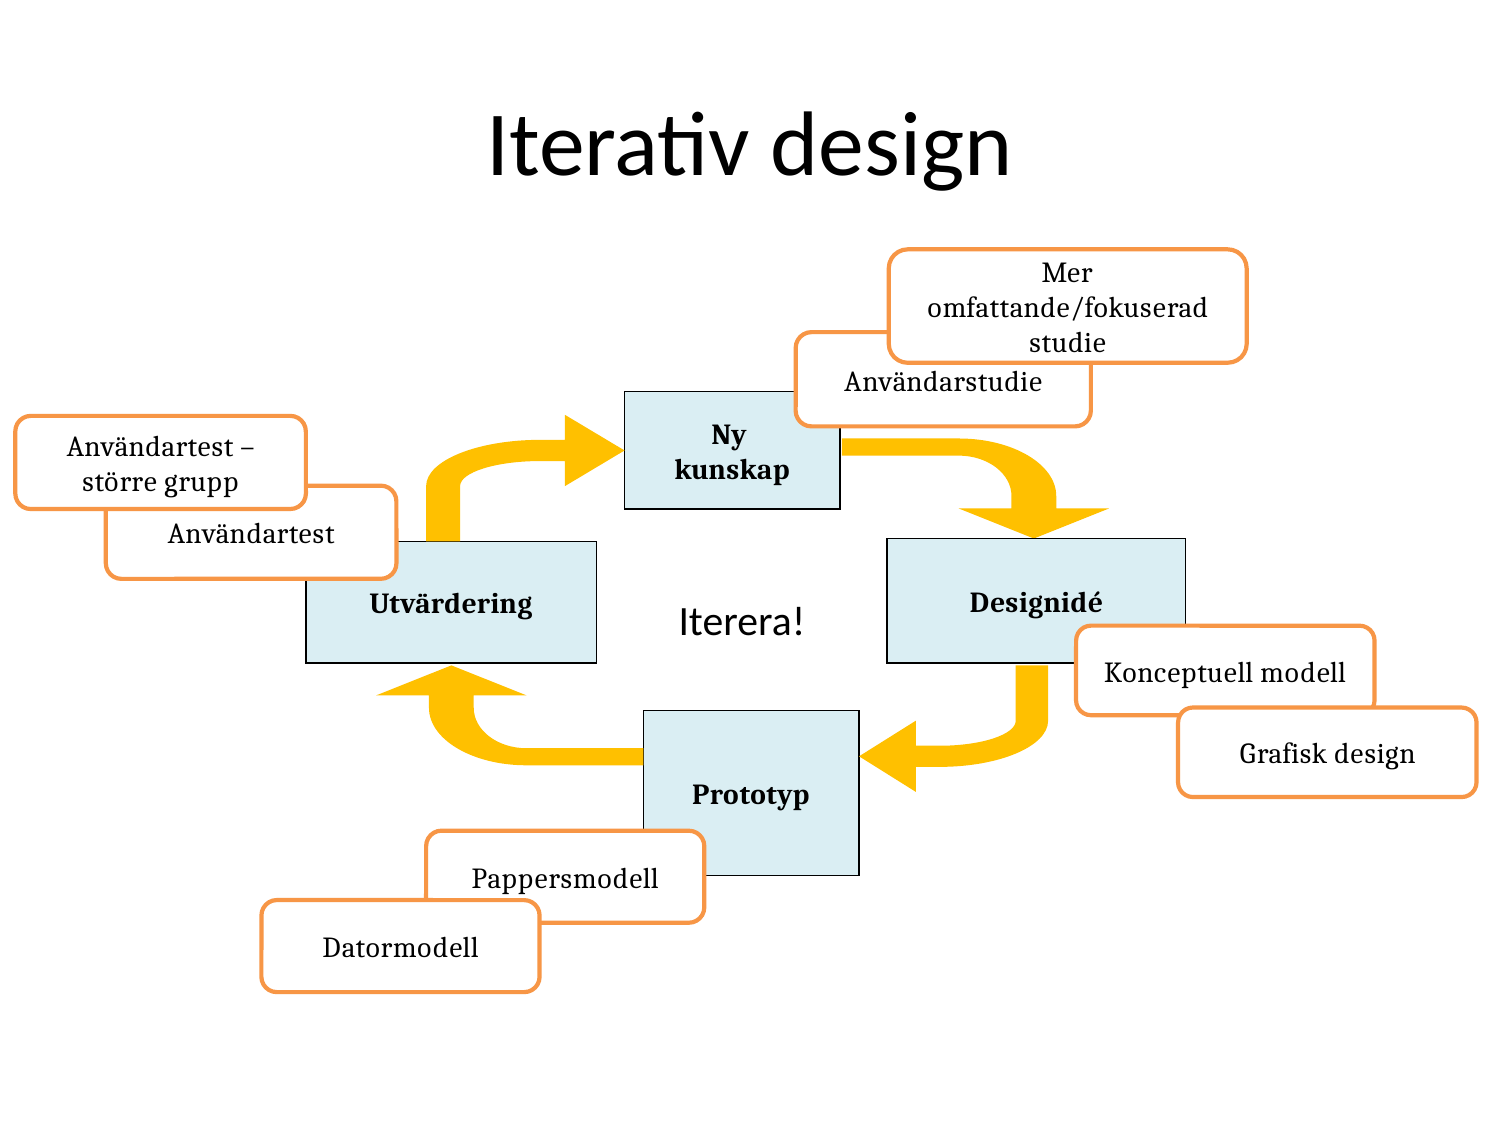

# Iterativ design
Mer omfattande/fokuserad studie
Användarstudie

Ny
kunskap

Utvärdering
Designidé
Användartest – större grupp
Användartest
Iterera!
Konceptuell modell

Prototyp

Grafisk design
Pappersmodell
Datormodell